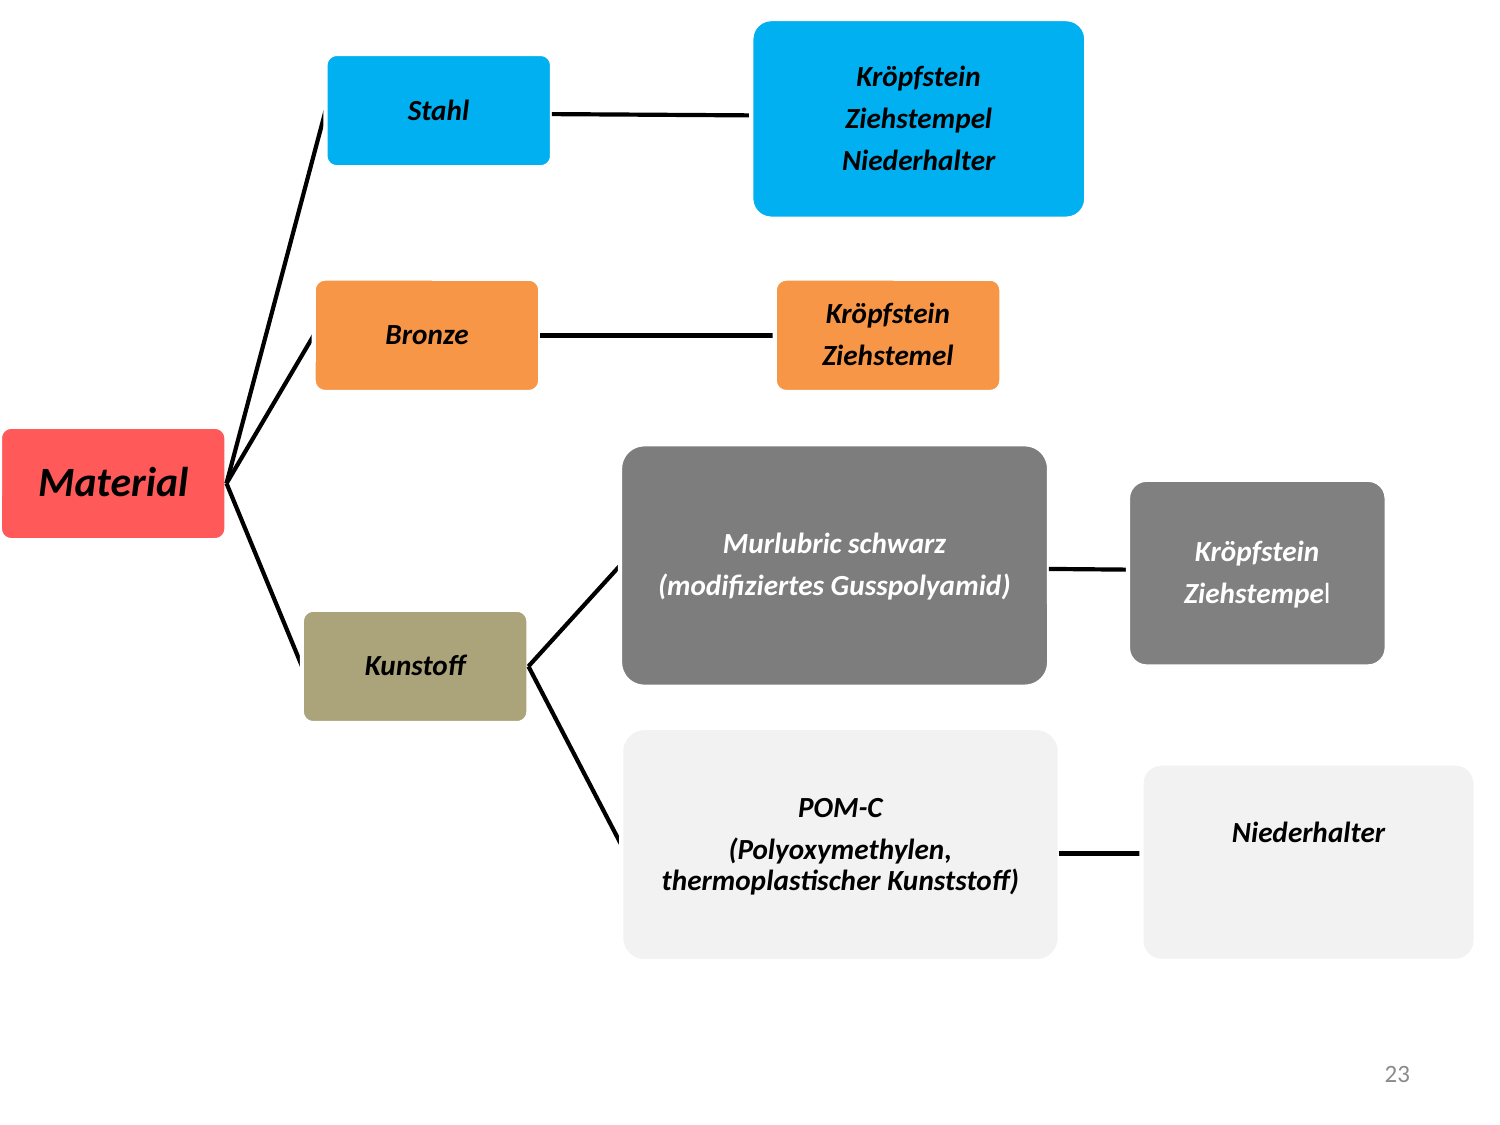

Material

Stahl

Kröpfstein
Ziehstempel
Niederhalter

Bronze

Kröpfstein
Ziehstemel

Kunstoff

Murlubric schwarz
(modifiziertes Gusspolyamid)

Kröpfstein
Ziehstempel

POM-C
(Polyoxymethylen, thermoplastischer Kunststoff)

Niederhalter

23